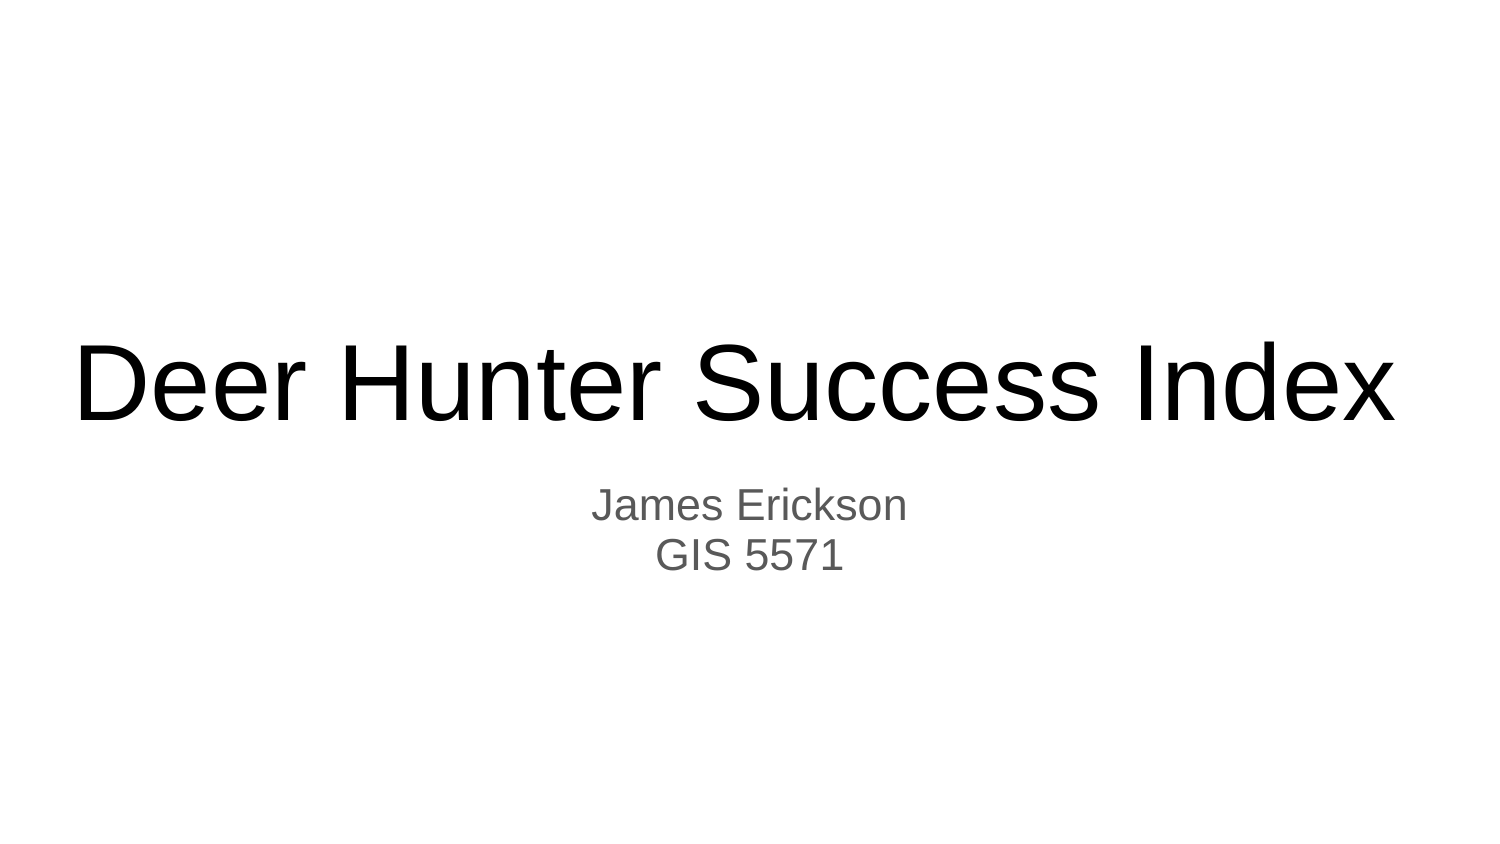

# Deer Hunter Success Index
James Erickson
GIS 5571